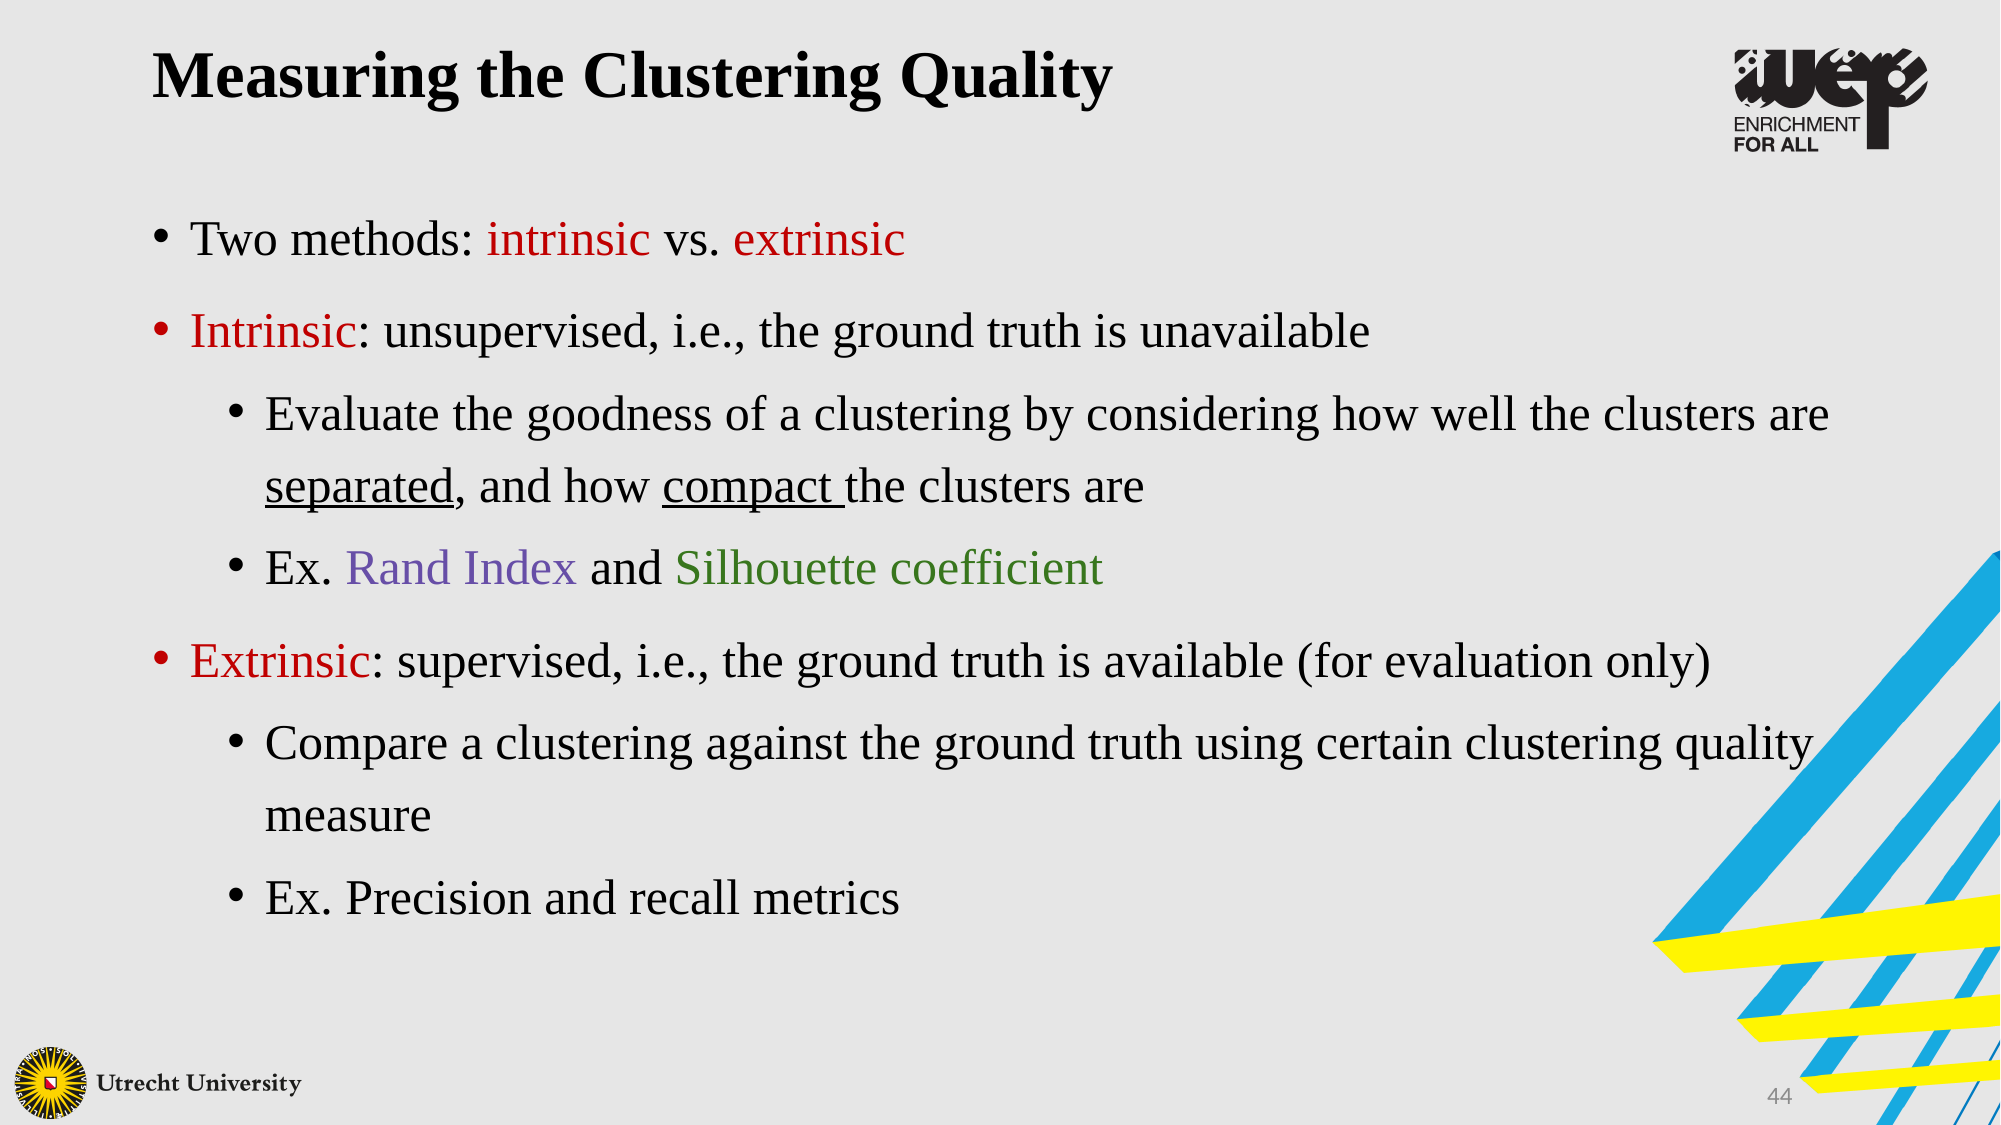

Measuring the Clustering Quality
Two methods: intrinsic vs. extrinsic
Intrinsic: unsupervised, i.e., the ground truth is unavailable
Evaluate the goodness of a clustering by considering how well the clusters are separated, and how compact the clusters are
Ex. Rand Index and Silhouette coefficient
Extrinsic: supervised, i.e., the ground truth is available (for evaluation only)
Compare a clustering against the ground truth using certain clustering quality measure
Ex. Precision and recall metrics
44